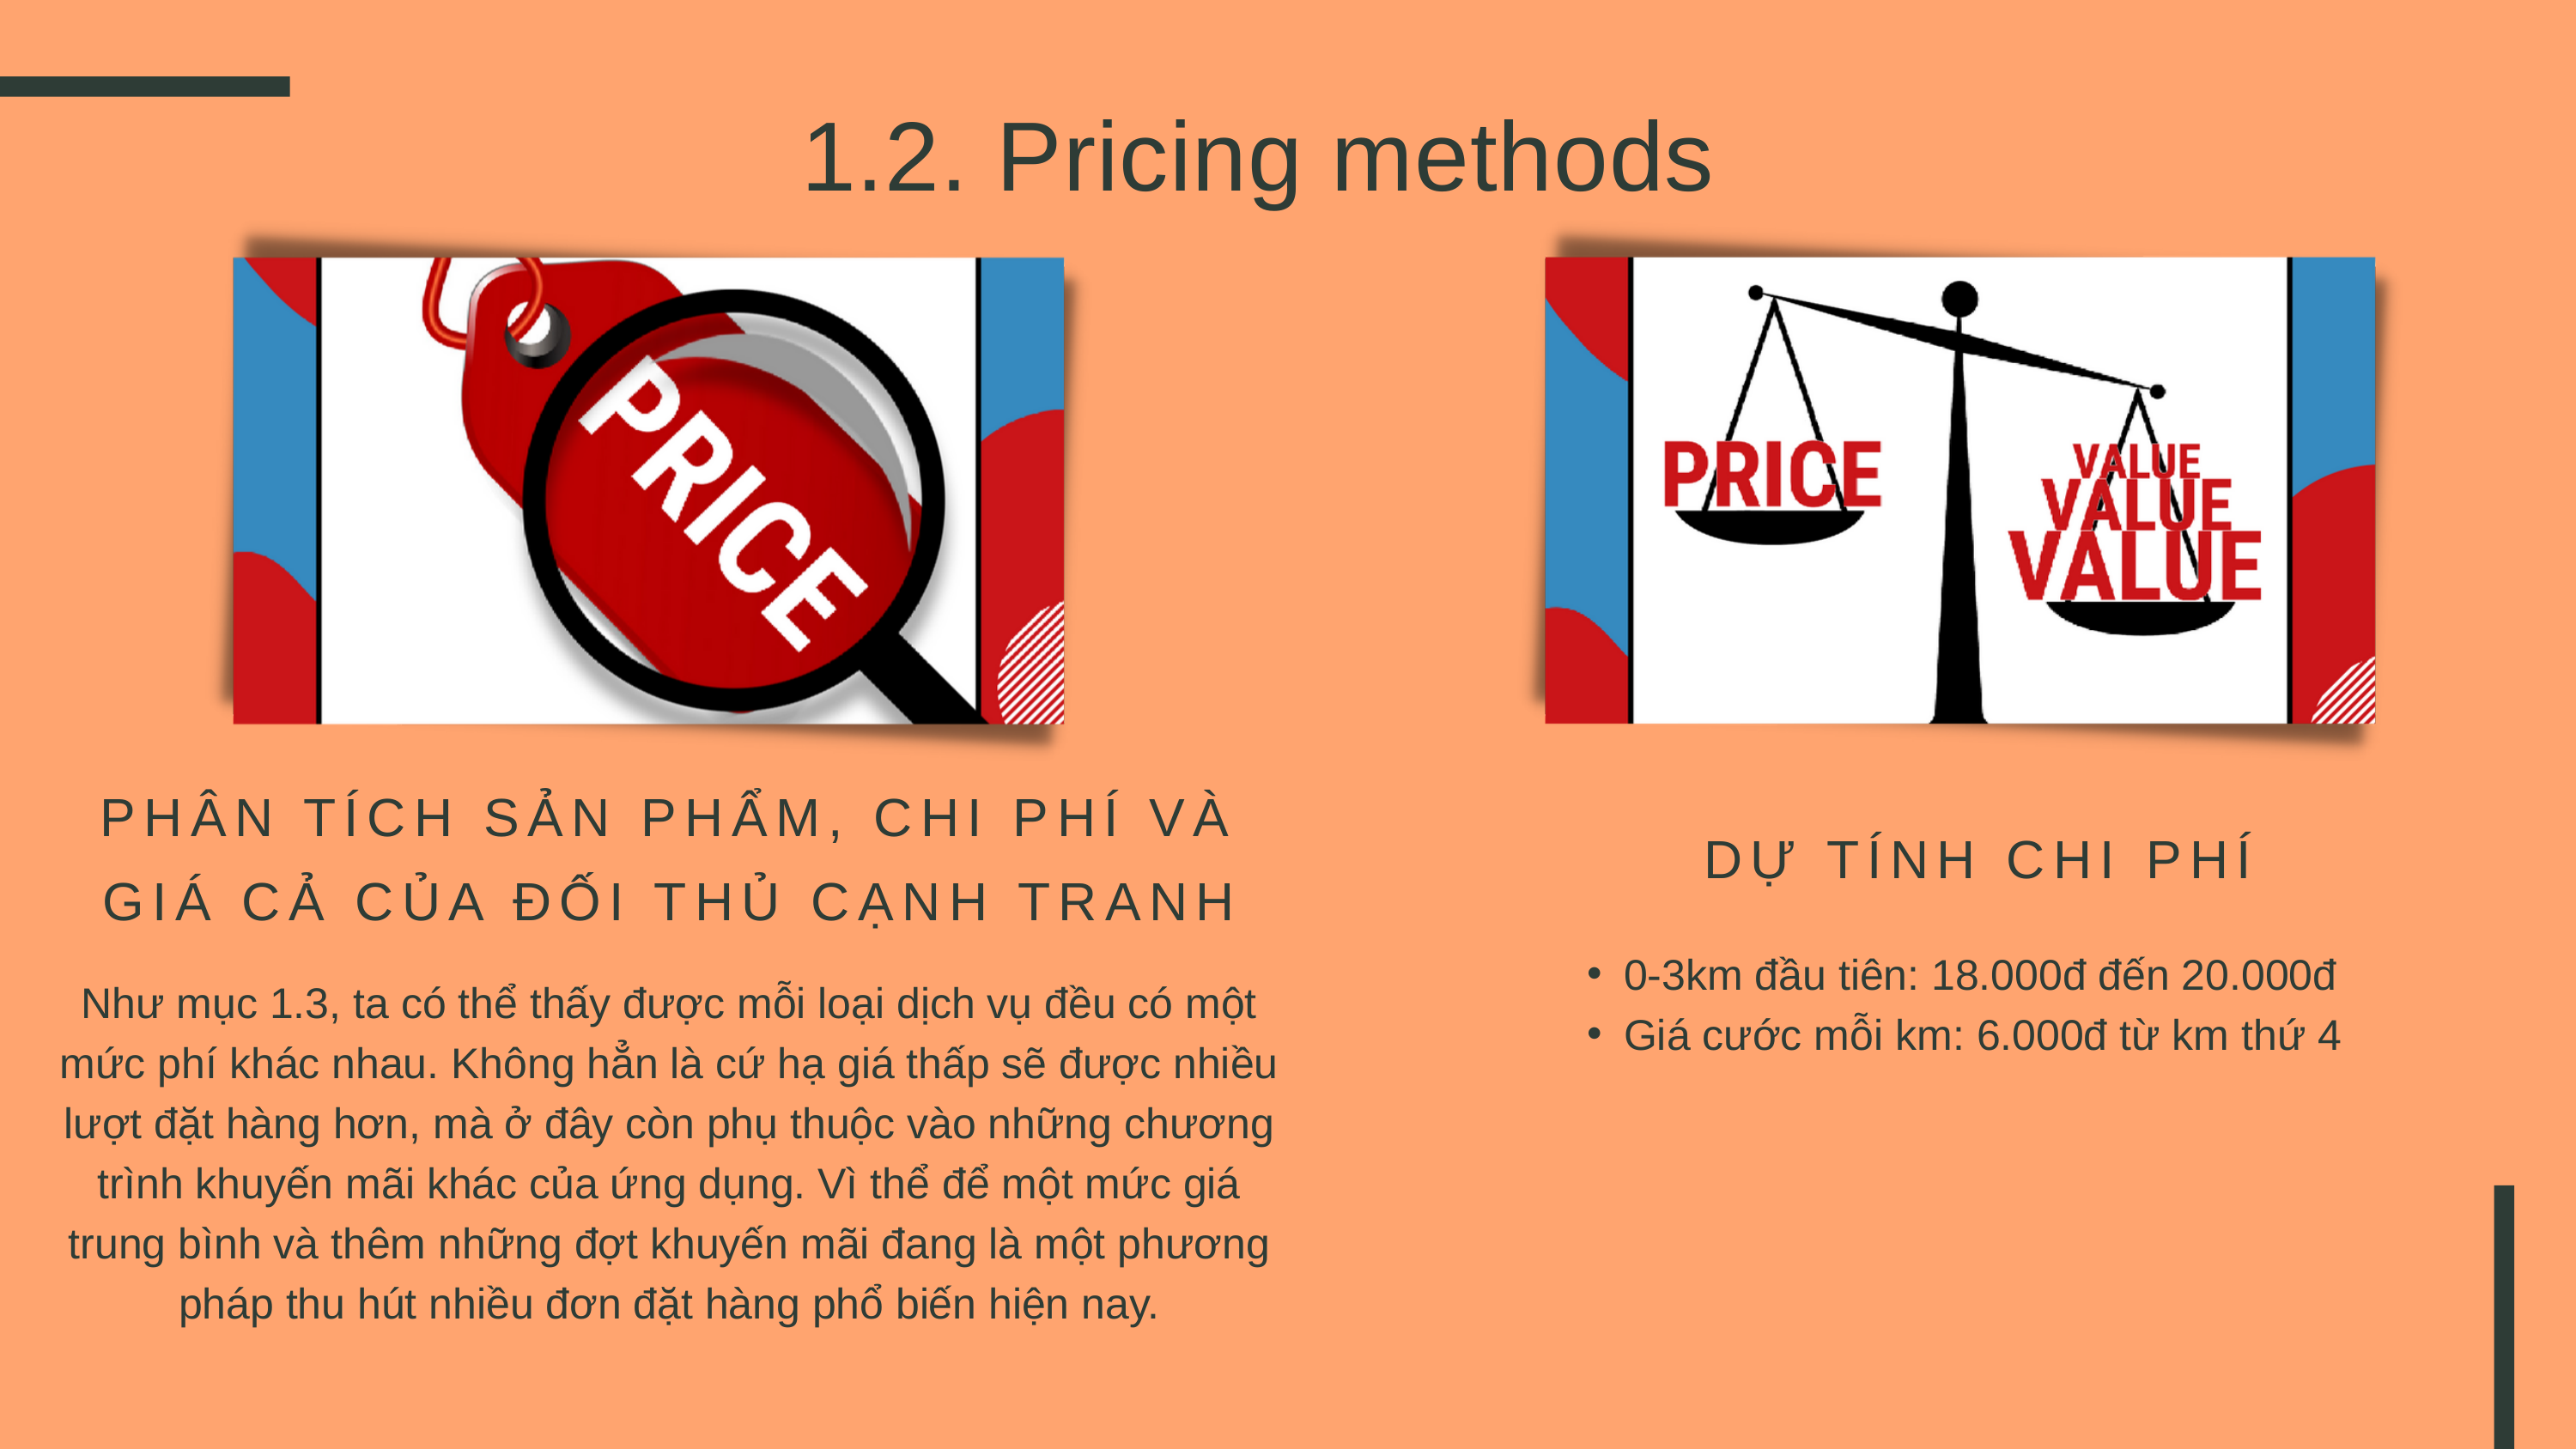

1.2. Pricing methods

PHÂN TÍCH SẢN PHẨM, CHI PHÍ VÀ GIÁ CẢ CỦA ĐỐI THỦ CẠNH TRANH
DỰ TÍNH CHI PHÍ
0-3km đầu tiên: 18.000đ đến 20.000đ
Giá cước mỗi km: 6.000đ từ km thứ 4

Như mục 1.3, ta có thể thấy được mỗi loại dịch vụ đều có một mức phí khác nhau. Không hẳn là cứ hạ giá thấp sẽ được nhiều lượt đặt hàng hơn, mà ở đây còn phụ thuộc vào những chương trình khuyến mãi khác của ứng dụng. Vì thể để một mức giá trung bình và thêm những đợt khuyến mãi đang là một phương pháp thu hút nhiều đơn đặt hàng phổ biến hiện nay.